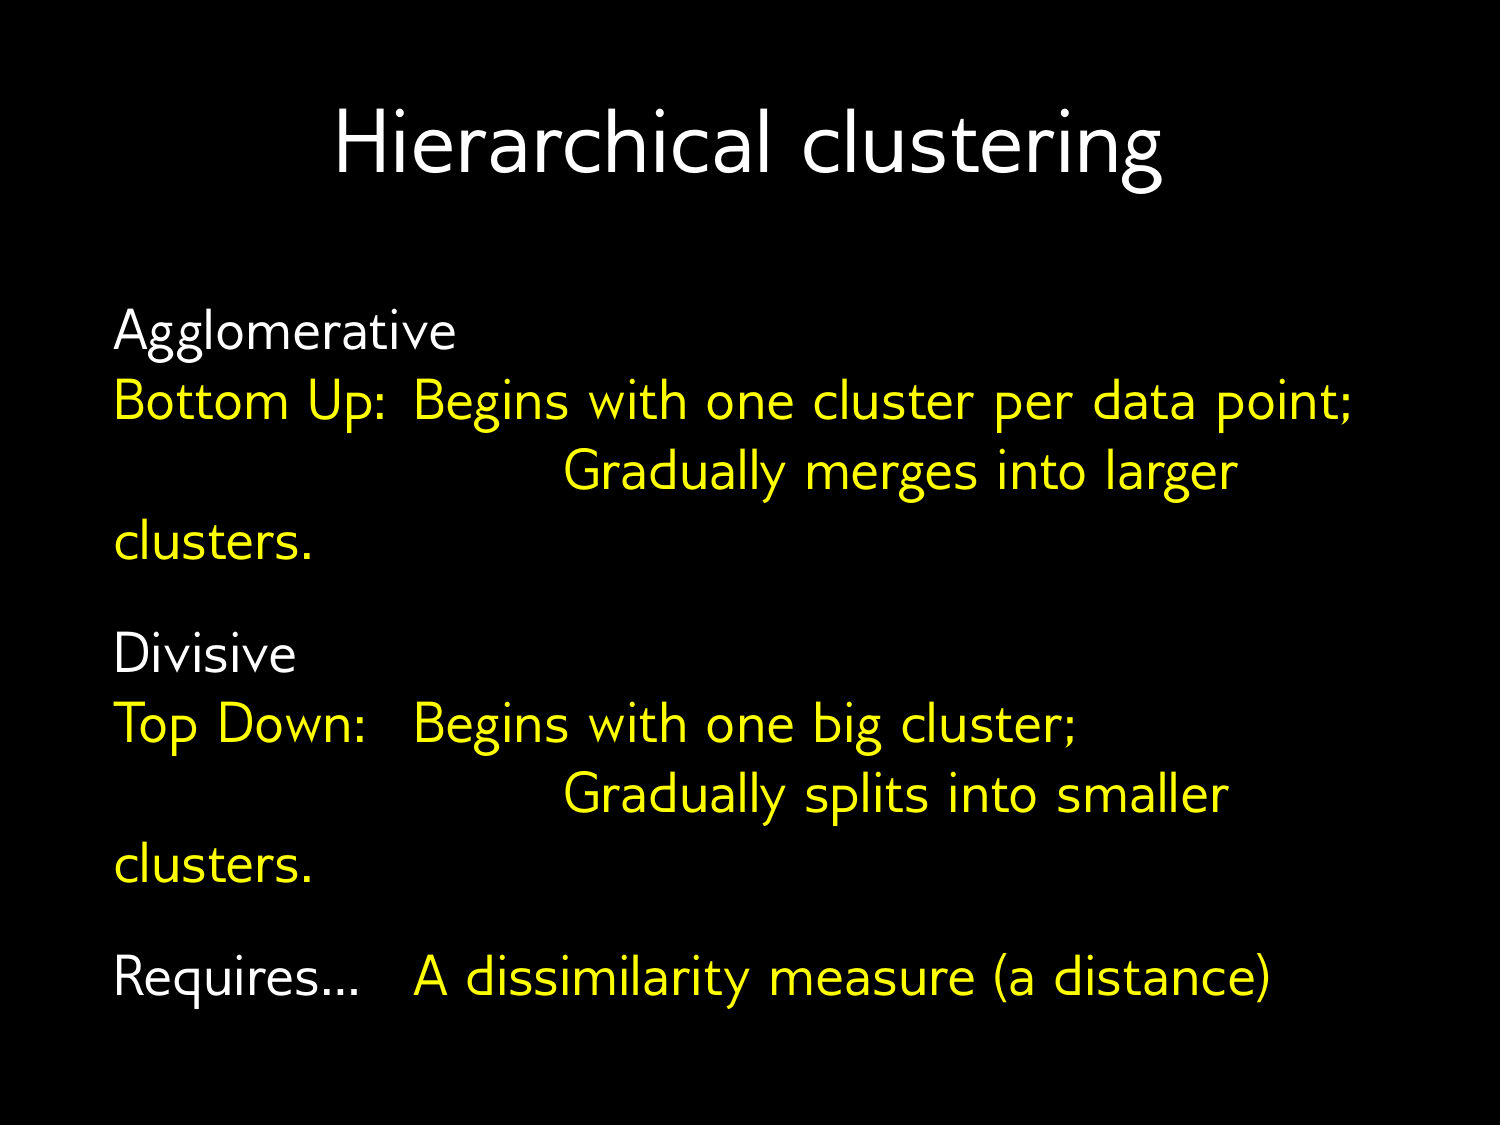

# Hierarchical clustering
Agglomerative
Bottom Up: 	Begins with one cluster per data point;
 			Gradually merges into larger clusters.
Divisive
Top Down: 	Begins with one big cluster;
			Gradually splits into smaller clusters.
Requires…	A dissimilarity measure (a distance)